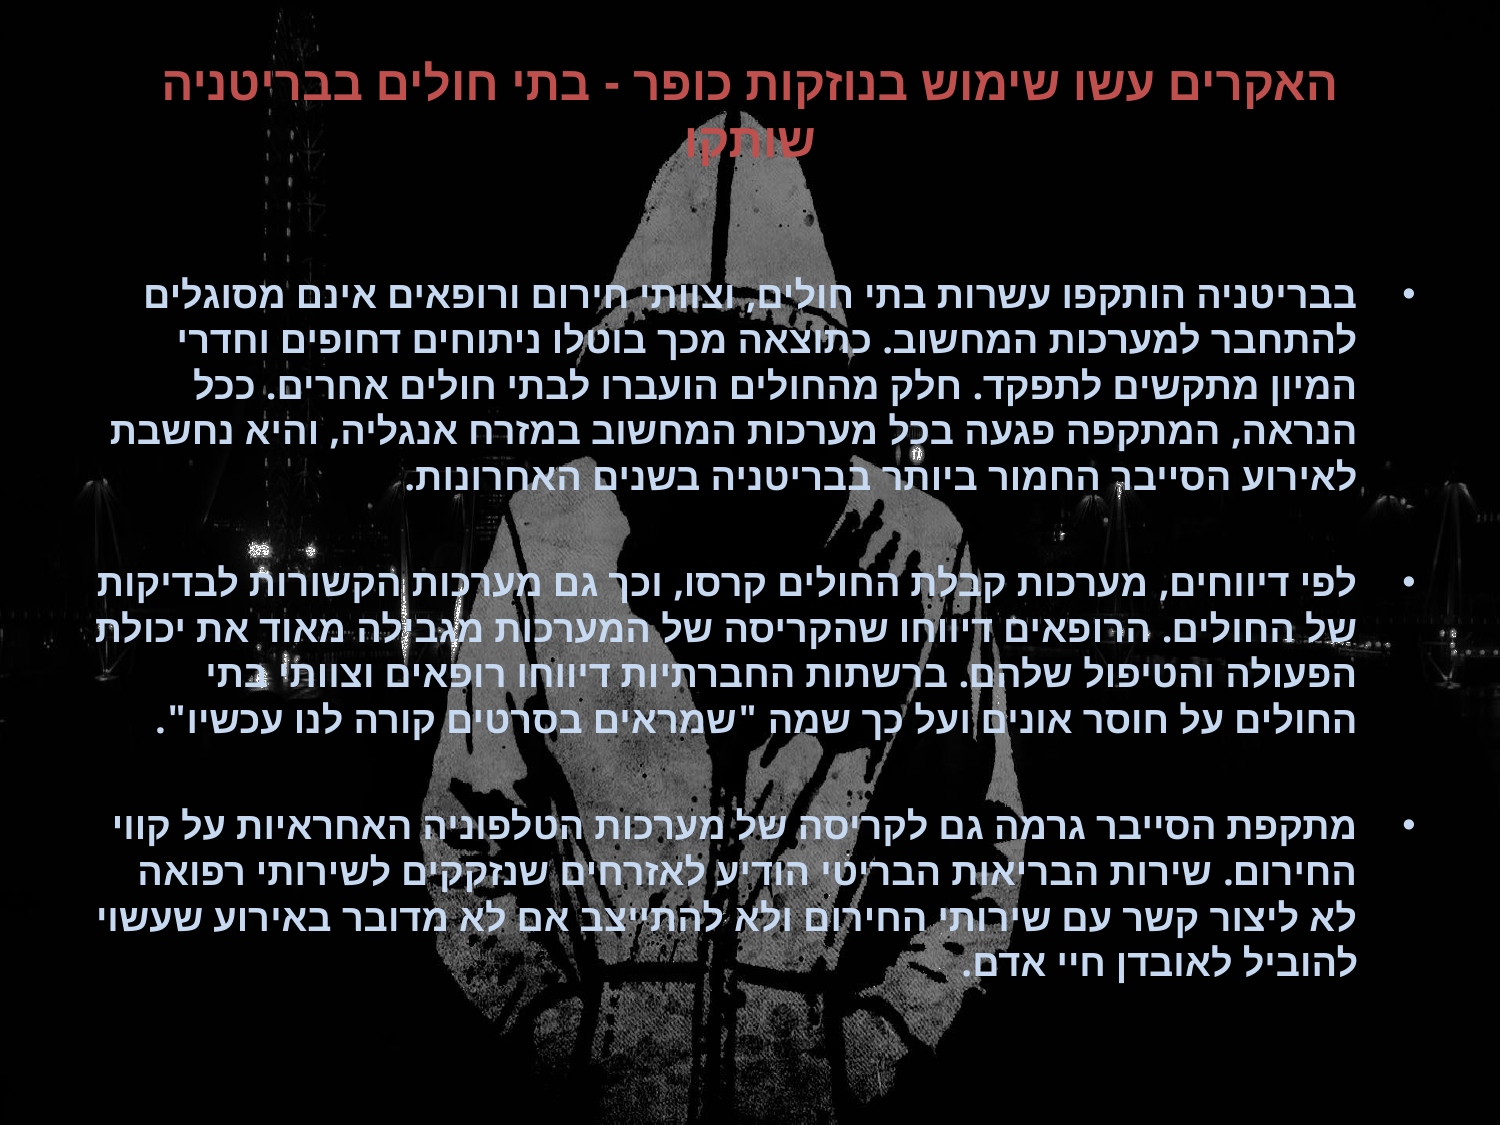

# האקרים עשו שימוש בנוזקות כופר - בתי חולים בבריטניה שותקו
בבריטניה הותקפו עשרות בתי חולים, וצוותי חירום ורופאים אינם מסוגלים להתחבר למערכות המחשוב. כתוצאה מכך בוטלו ניתוחים דחופים וחדרי המיון מתקשים לתפקד. חלק מהחולים הועברו לבתי חולים אחרים. ככל הנראה, המתקפה פגעה בכל מערכות המחשוב במזרח אנגליה, והיא נחשבת לאירוע הסייבר החמור ביותר בבריטניה בשנים האחרונות.

לפי דיווחים, מערכות קבלת החולים קרסו, וכך גם מערכות הקשורות לבדיקות של החולים. הרופאים דיווחו שהקריסה של המערכות מגבילה מאוד את יכולת הפעולה והטיפול שלהם. ברשתות החברתיות דיווחו רופאים וצוותי בתי החולים על חוסר אונים ועל כך שמה "שמראים בסרטים קורה לנו עכשיו".

מתקפת הסייבר גרמה גם לקריסה של מערכות הטלפוניה האחראיות על קווי החירום. שירות הבריאות הבריטי הודיע לאזרחים שנזקקים לשירותי רפואה לא ליצור קשר עם שירותי החירום ולא להתייצב אם לא מדובר באירוע שעשוי להוביל לאובדן חיי אדם.